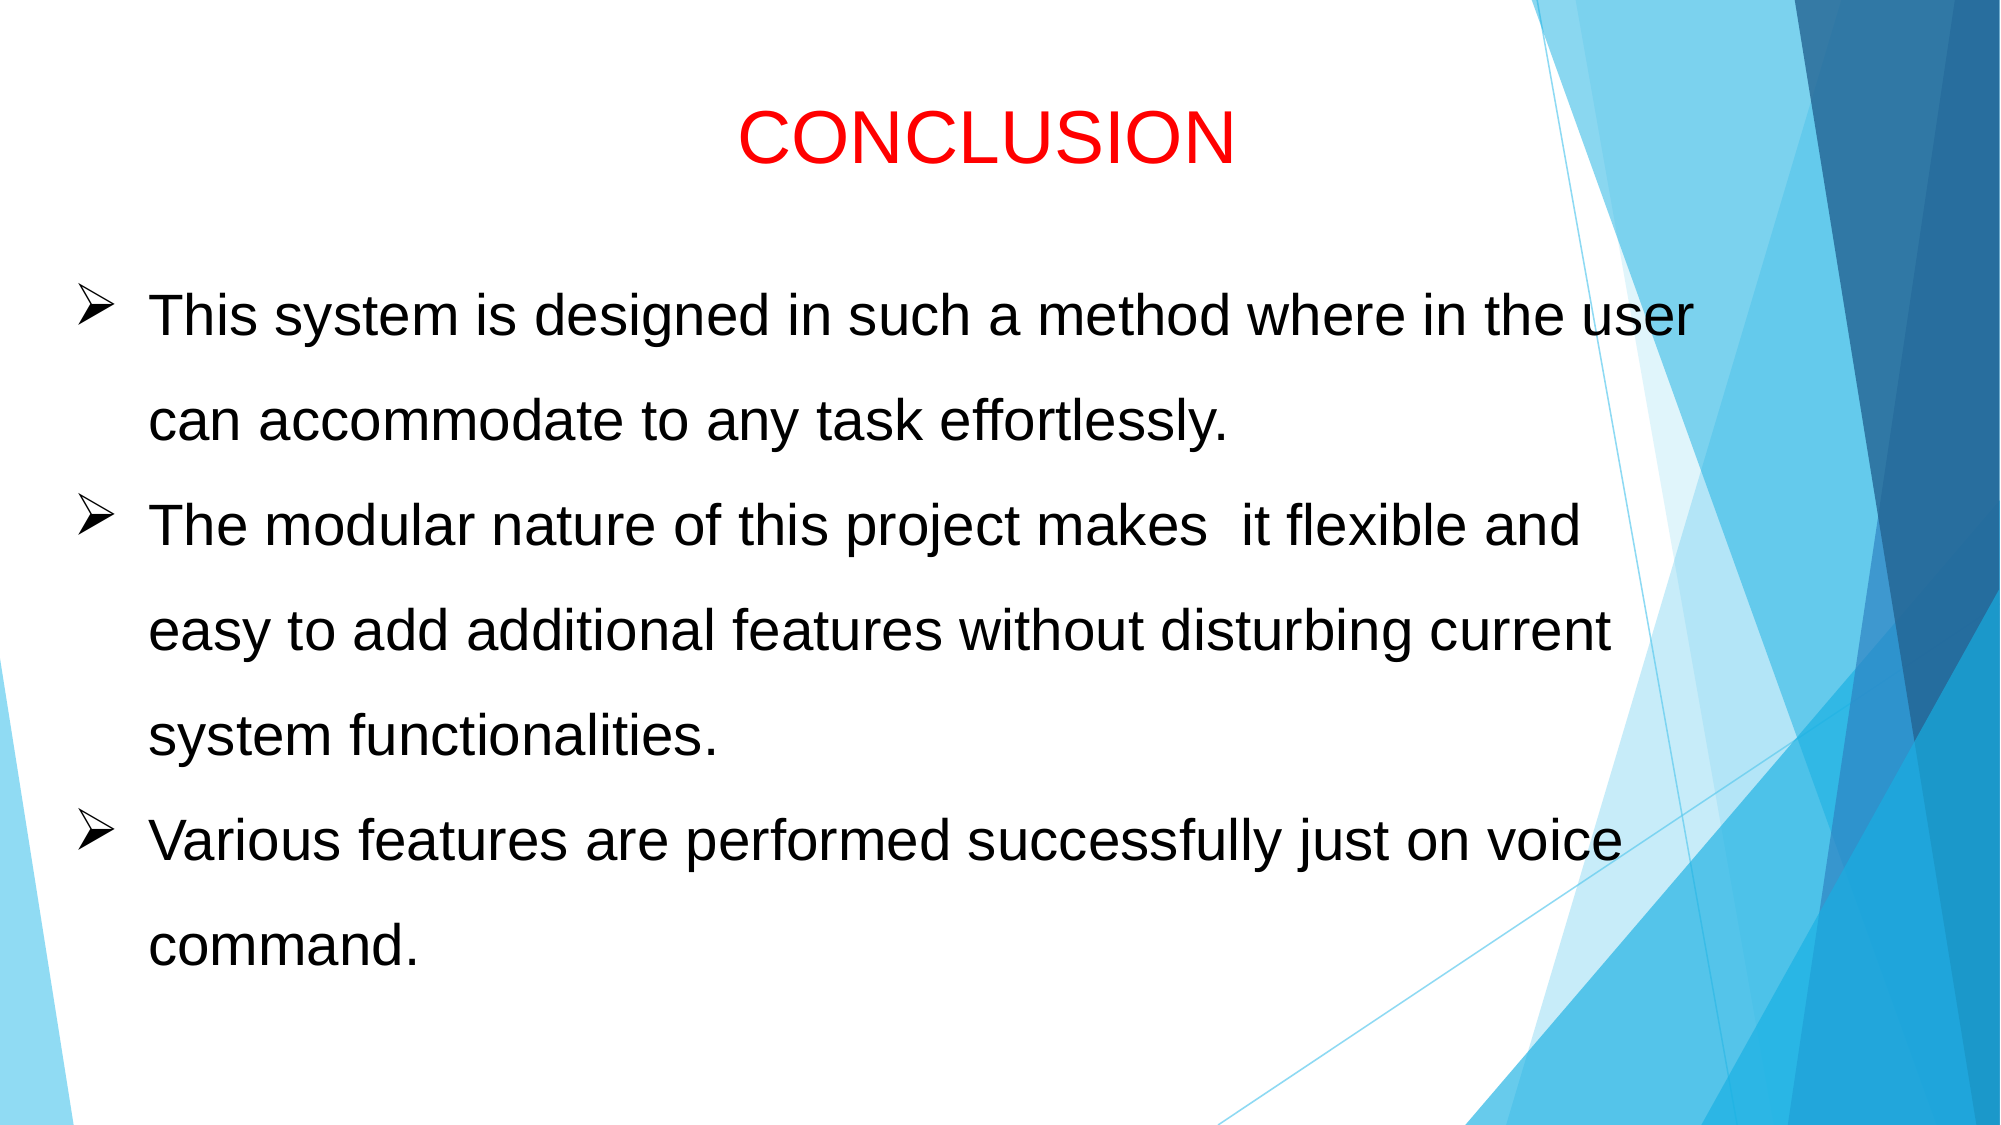

CONCLUSION
This system is designed in such a method where in the user can accommodate to any task effortlessly.
The modular nature of this project makes  it flexible and easy to add additional features without disturbing current system functionalities.
Various features are performed successfully just on voice command.